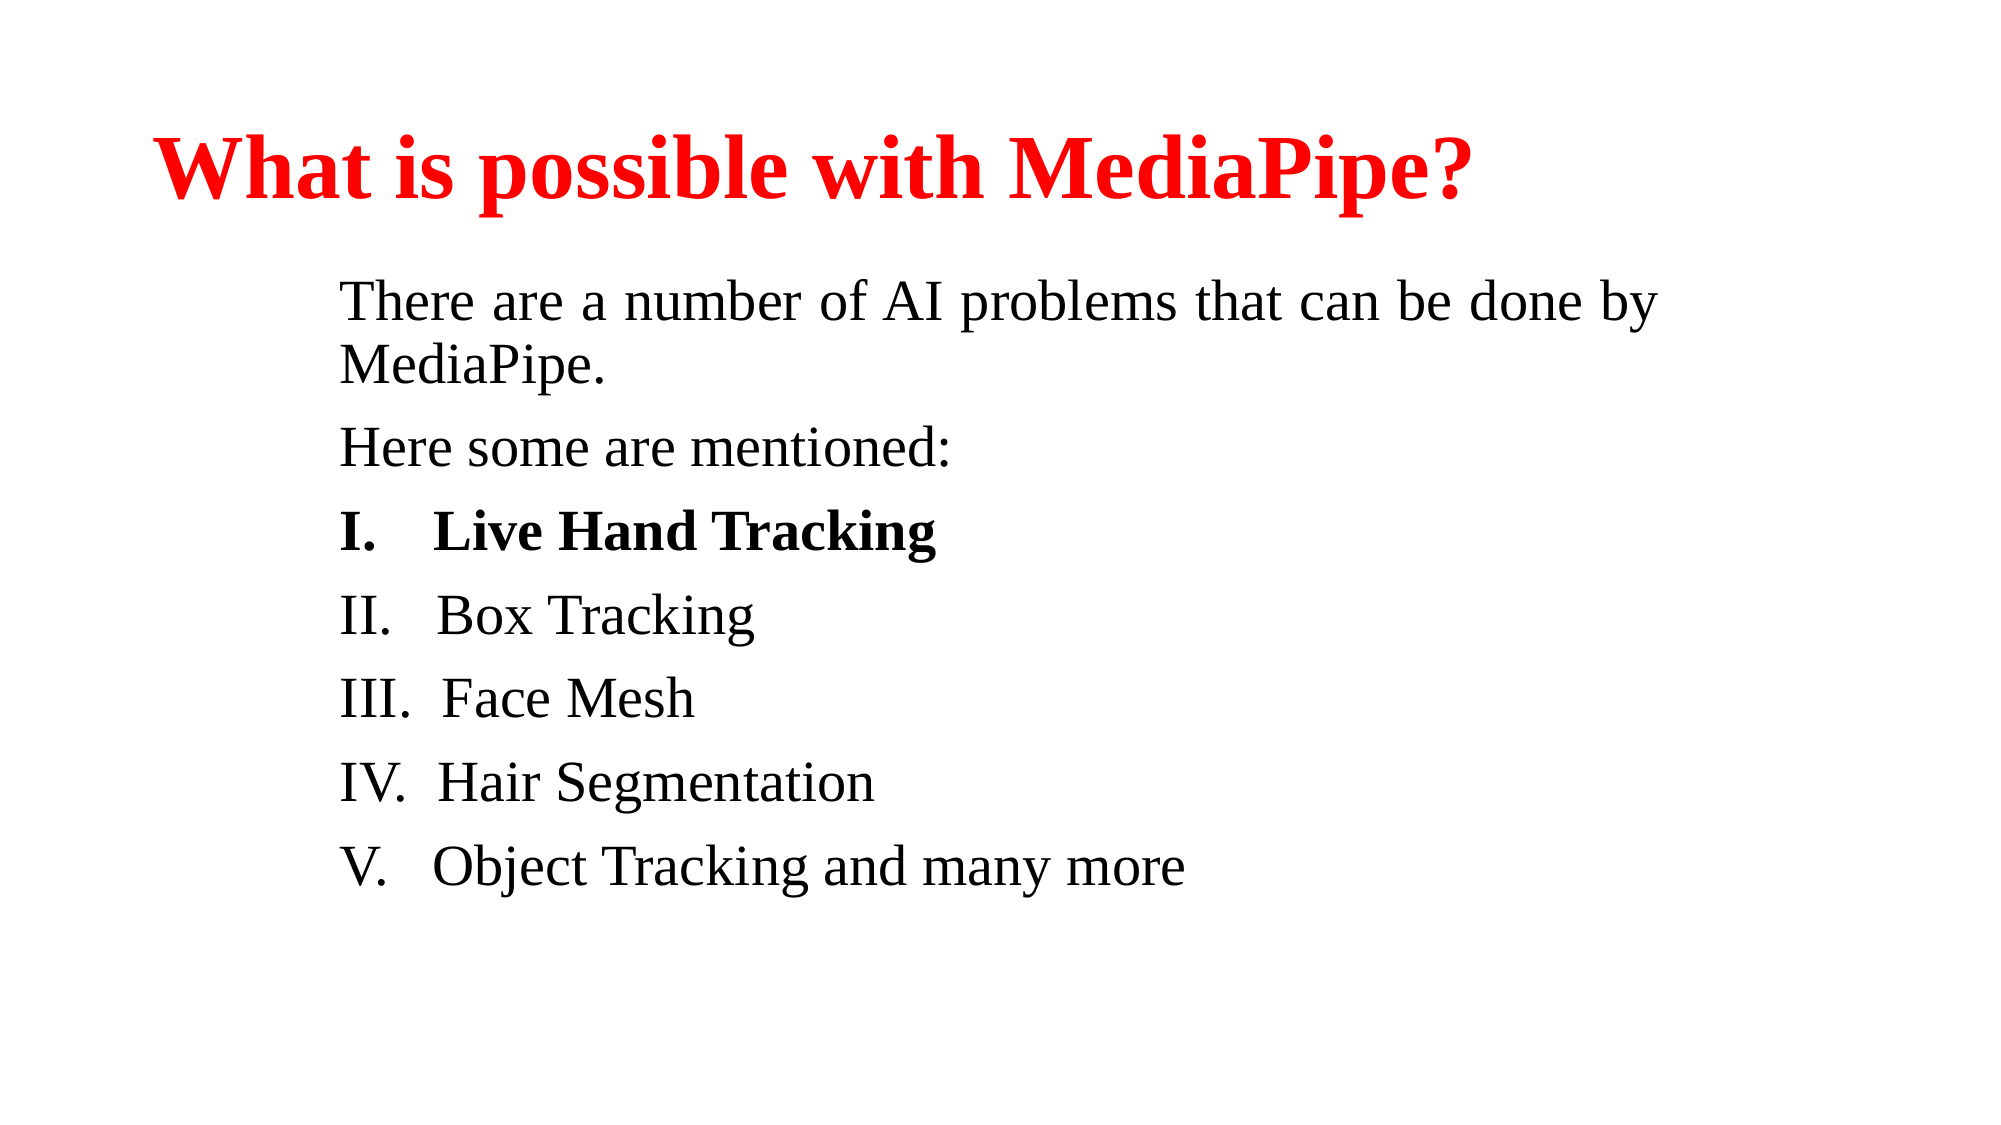

# What is possible with MediaPipe?
There are a number of AI problems that can be done by MediaPipe.
Here some are mentioned:
Live Hand Tracking
II.   Box Tracking
III.  Face Mesh
IV.  Hair Segmentation
V.   Object Tracking and many more